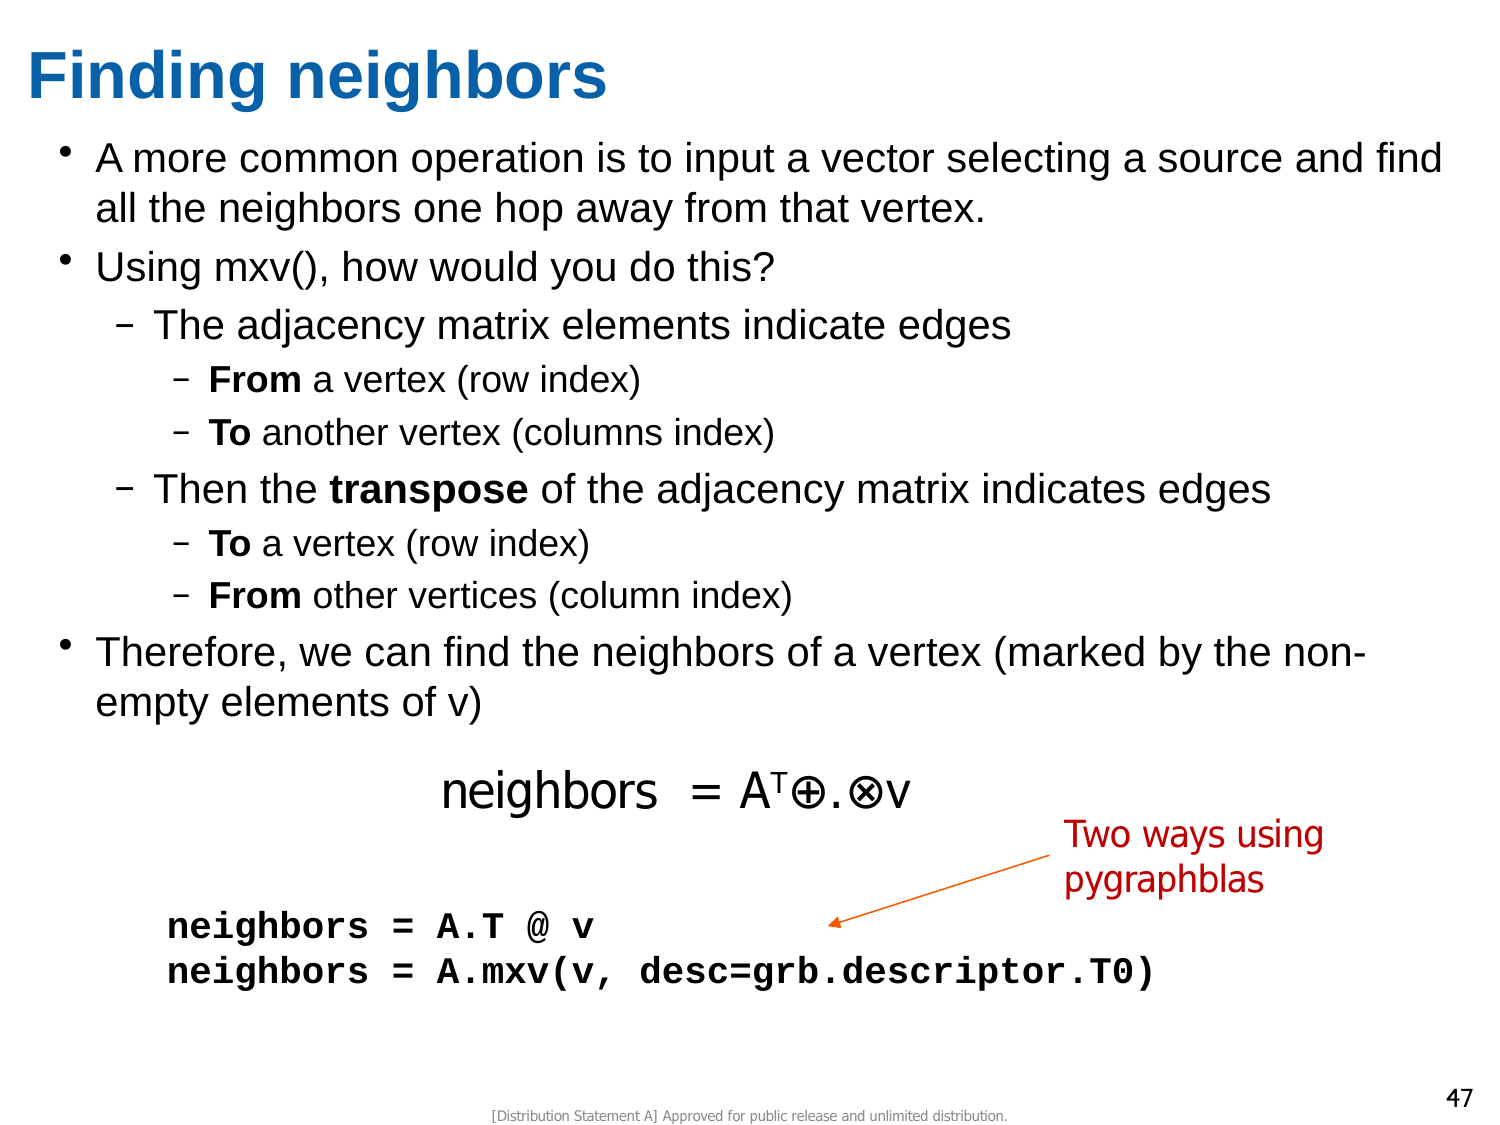

# Finding neighbors
A more common operation is to input a vector selecting a source and find all the neighbors one hop away from that vertex.
Using mxv(), how would you do this?
The adjacency matrix elements indicate edges
From a vertex (row index)
To another vertex (columns index)
Then the transpose of the adjacency matrix indicates edges
To a vertex (row index)
From other vertices (column index)
Therefore, we can find the neighbors of a vertex (marked by the non-empty elements of v)
neighbors  = AT⊕.⊗v
Two ways using pygraphblas
neighbors = A.T @ v
neighbors = A.mxv(v, desc=grb.descriptor.T0)
47